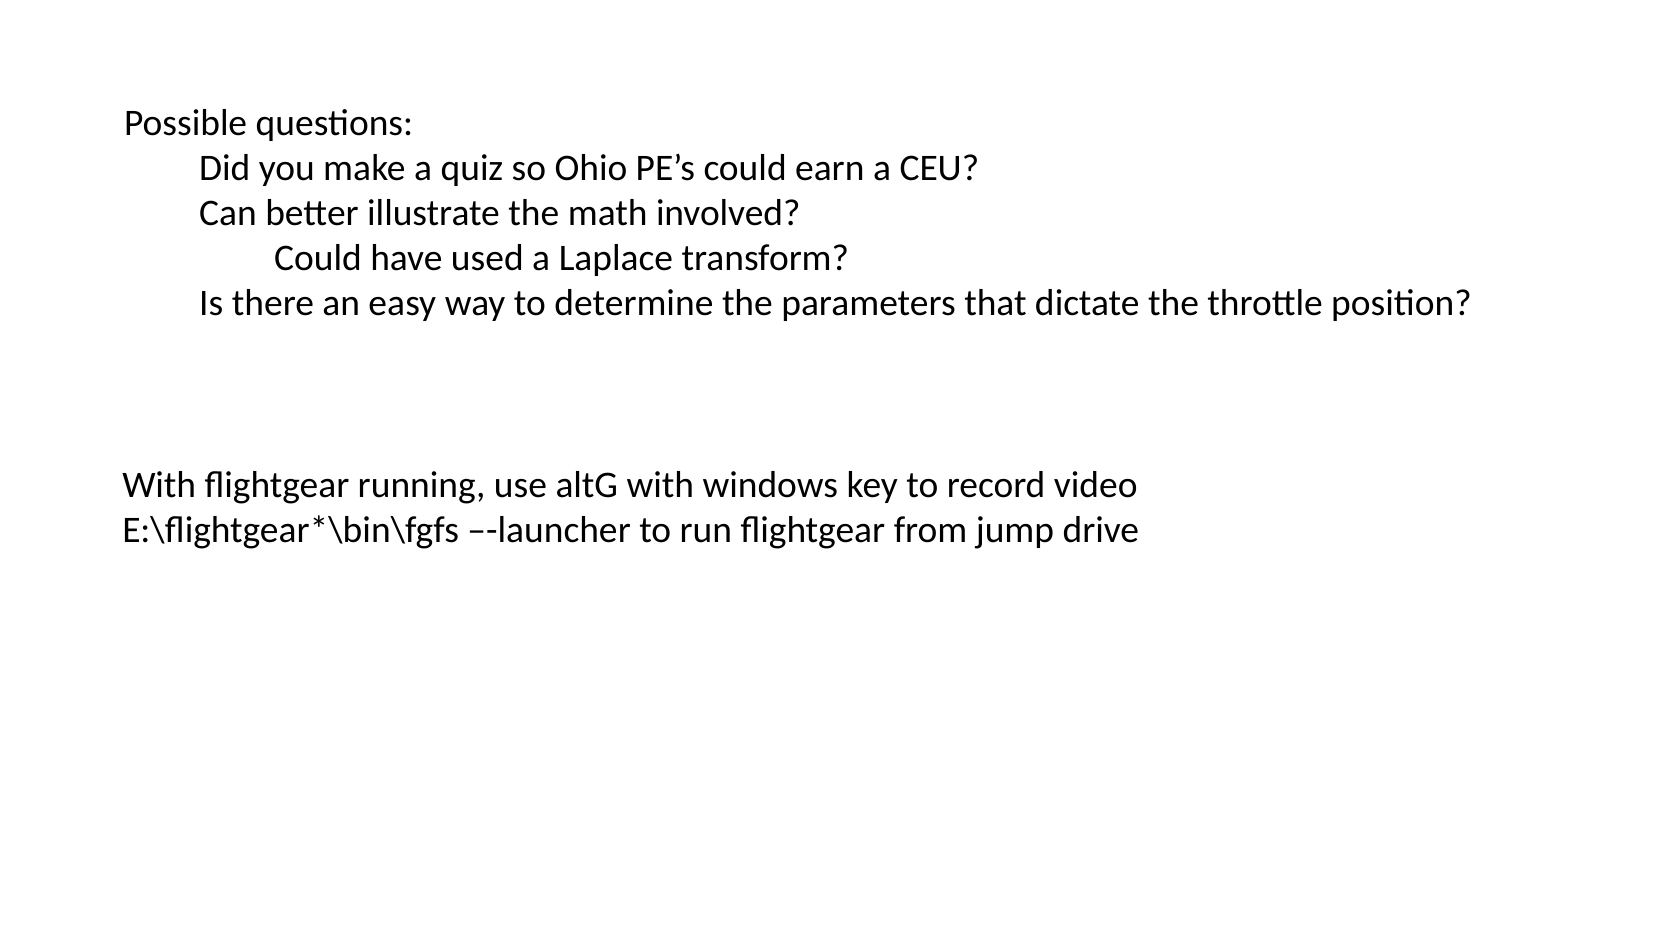

Possible questions:
Did you make a quiz so Ohio PE’s could earn a CEU?
Can better illustrate the math involved?
Could have used a Laplace transform?
Is there an easy way to determine the parameters that dictate the throttle position?

With flightgear running, use altG with windows key to record video
E:\flightgear*\bin\fgfs –-launcher to run flightgear from jump drive